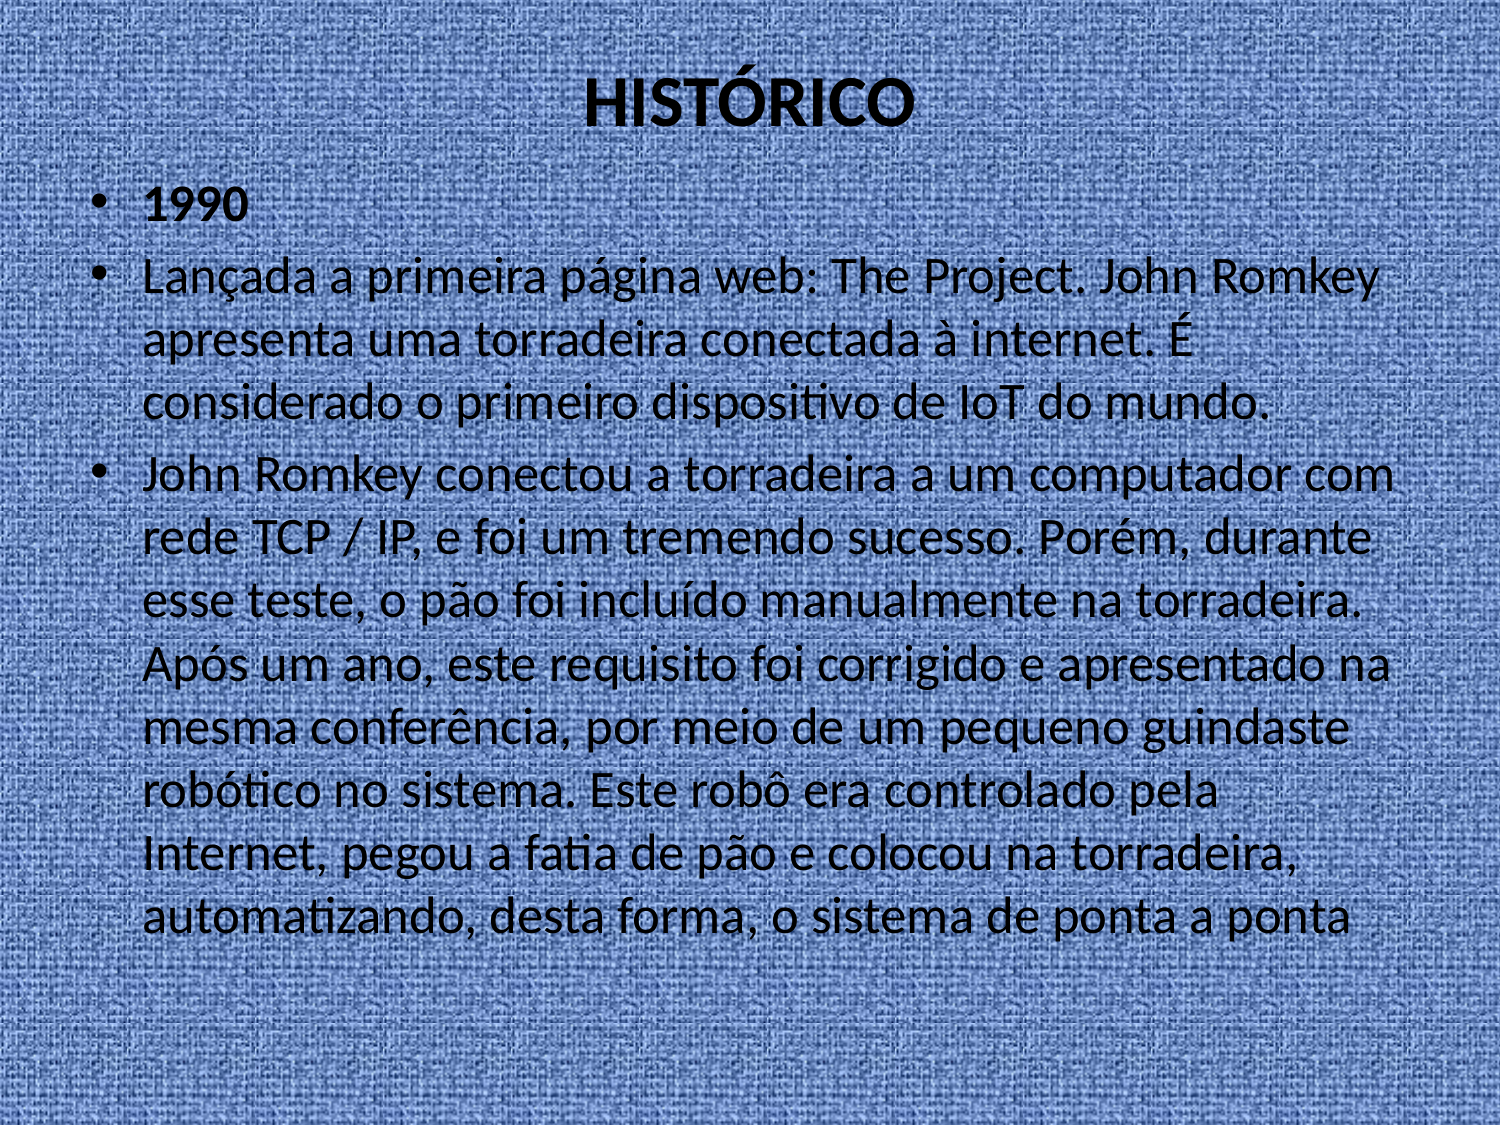

# HISTÓRICO
1990
Lançada a primeira página web: The Project. John Romkey apresenta uma torradeira conectada à internet. É considerado o primeiro dispositivo de IoT do mundo.
John Romkey conectou a torradeira a um computador com rede TCP / IP, e foi um tremendo sucesso. Porém, durante esse teste, o pão foi incluído manualmente na torradeira. Após um ano, este requisito foi corrigido e apresentado na mesma conferência, por meio de um pequeno guindaste robótico no sistema. Este robô era controlado pela Internet, pegou a fatia de pão e colocou na torradeira, automatizando, desta forma, o sistema de ponta a ponta